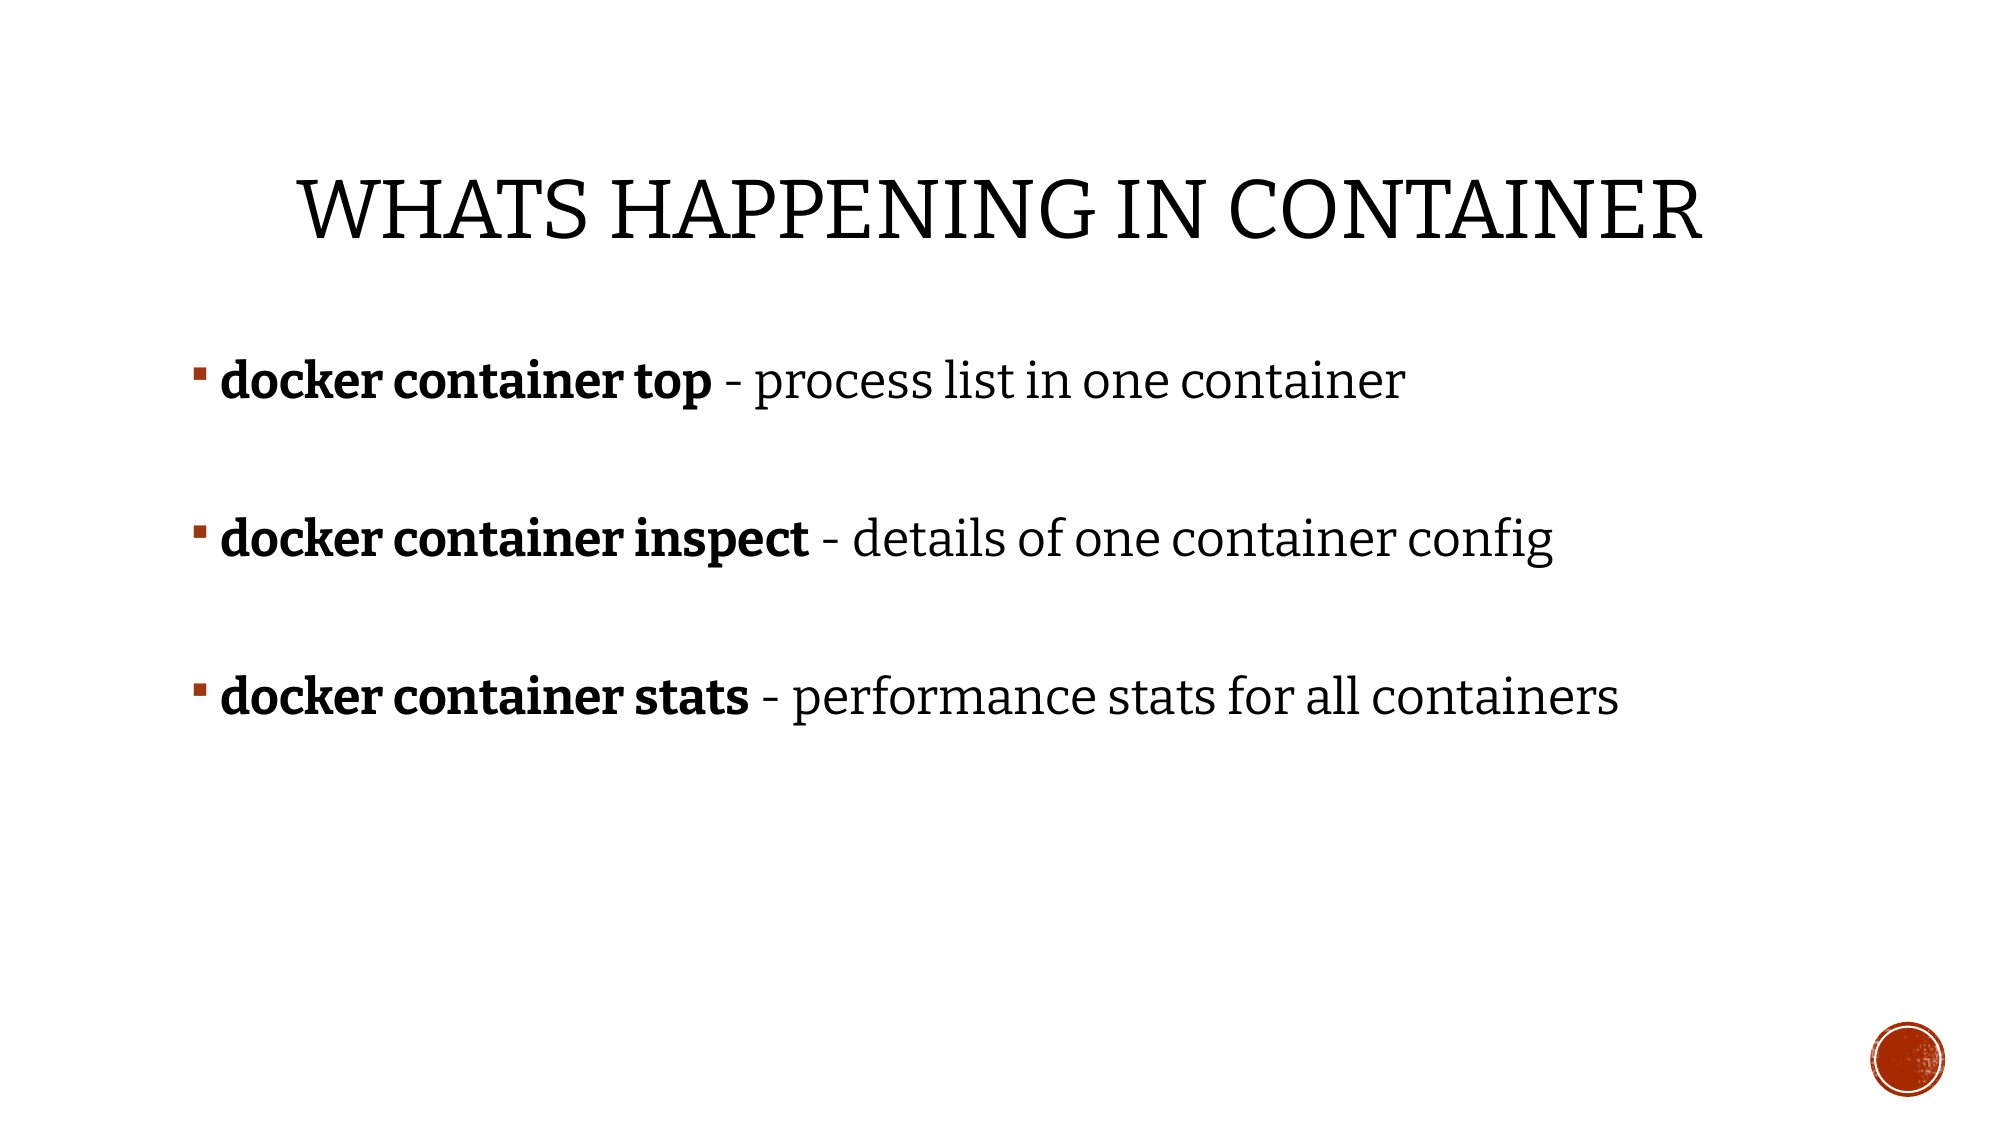

# Whats happening in container
docker container top - process list in one container

docker container inspect - details of one container config

docker container stats - performance stats for all containers